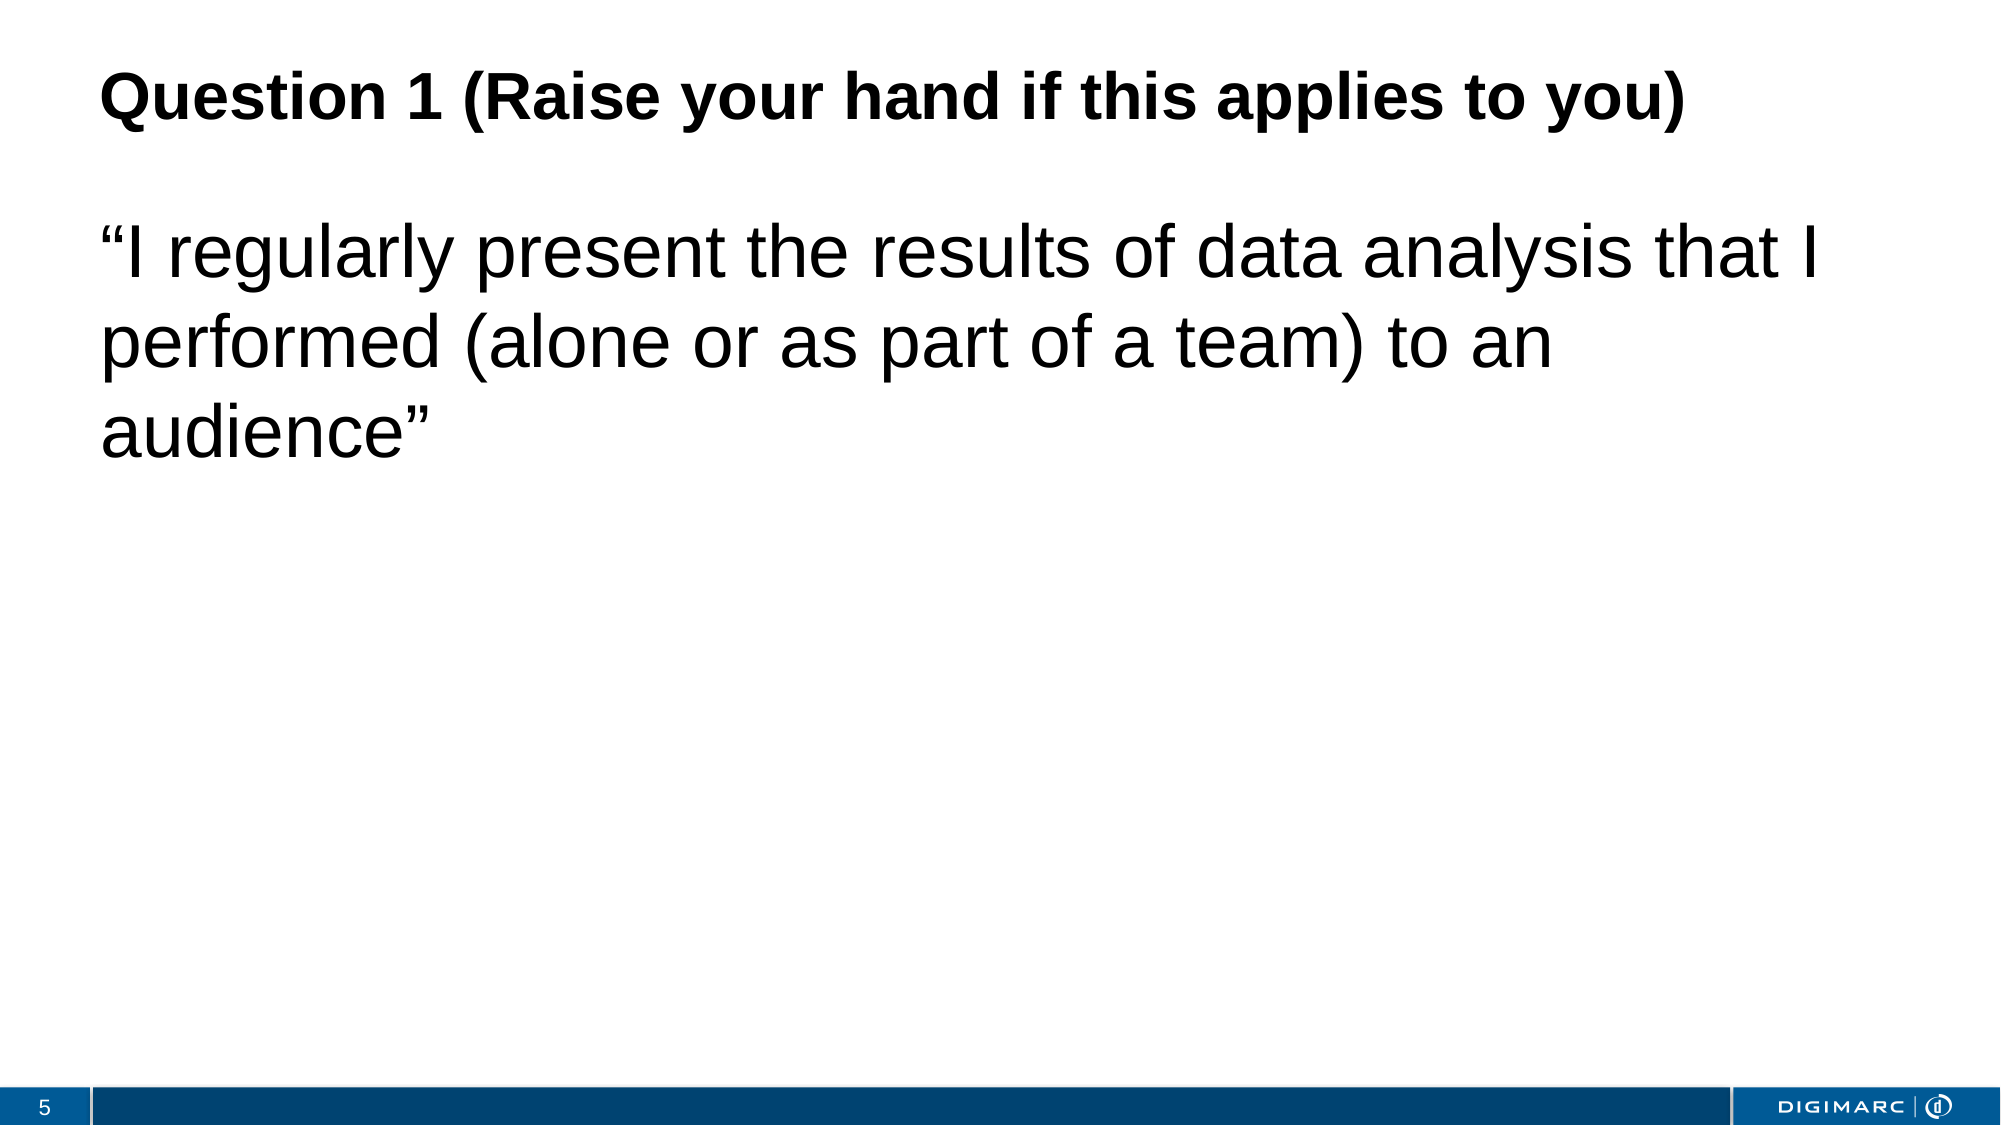

# Question 1 (Raise your hand if this applies to you)
“I regularly present the results of data analysis that I performed (alone or as part of a team) to an audience”